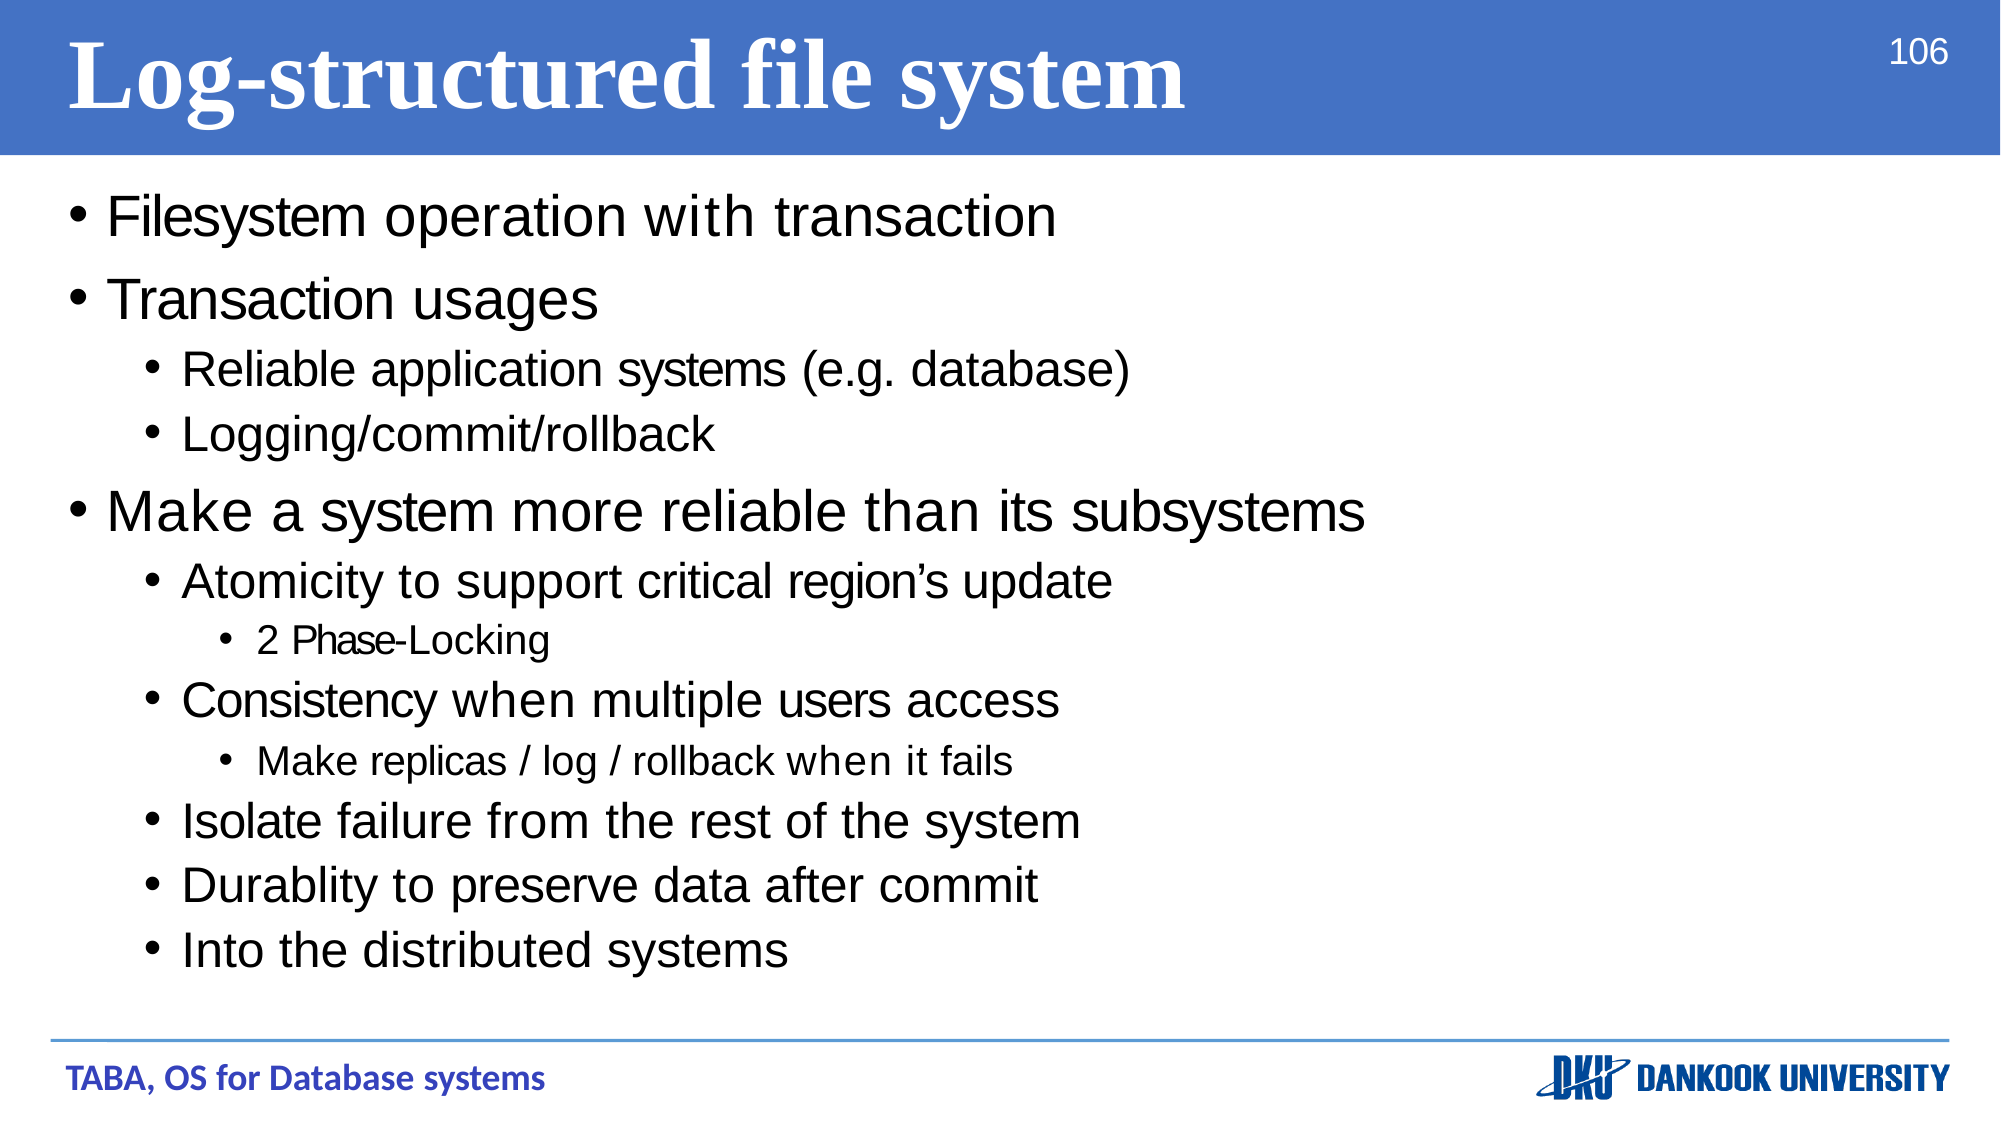

# Log-structured file system
106
Filesystem operation with transaction
Transaction usages
Reliable application systems (e.g. database)
Logging/commit/rollback
Make a system more reliable than its subsystems
Atomicity to support critical region’s update
2 Phase-Locking
Consistency when multiple users access
Make replicas / log / rollback when it fails
Isolate failure from the rest of the system
Durablity to preserve data after commit
Into the distributed systems
TABA, OS for Database systems